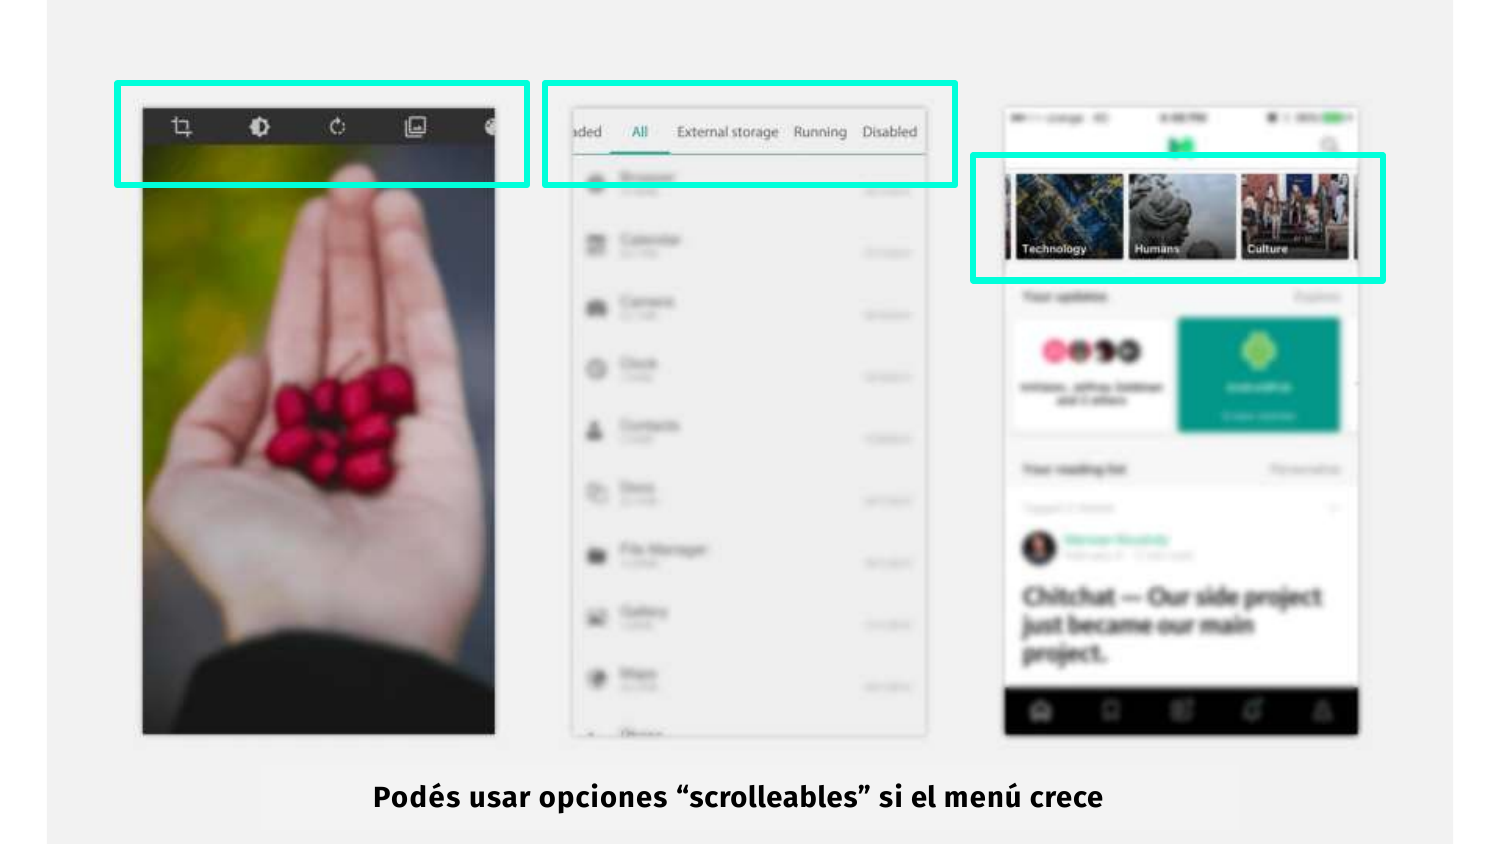

Podés usar opciones “scrolleables” si el menú crece